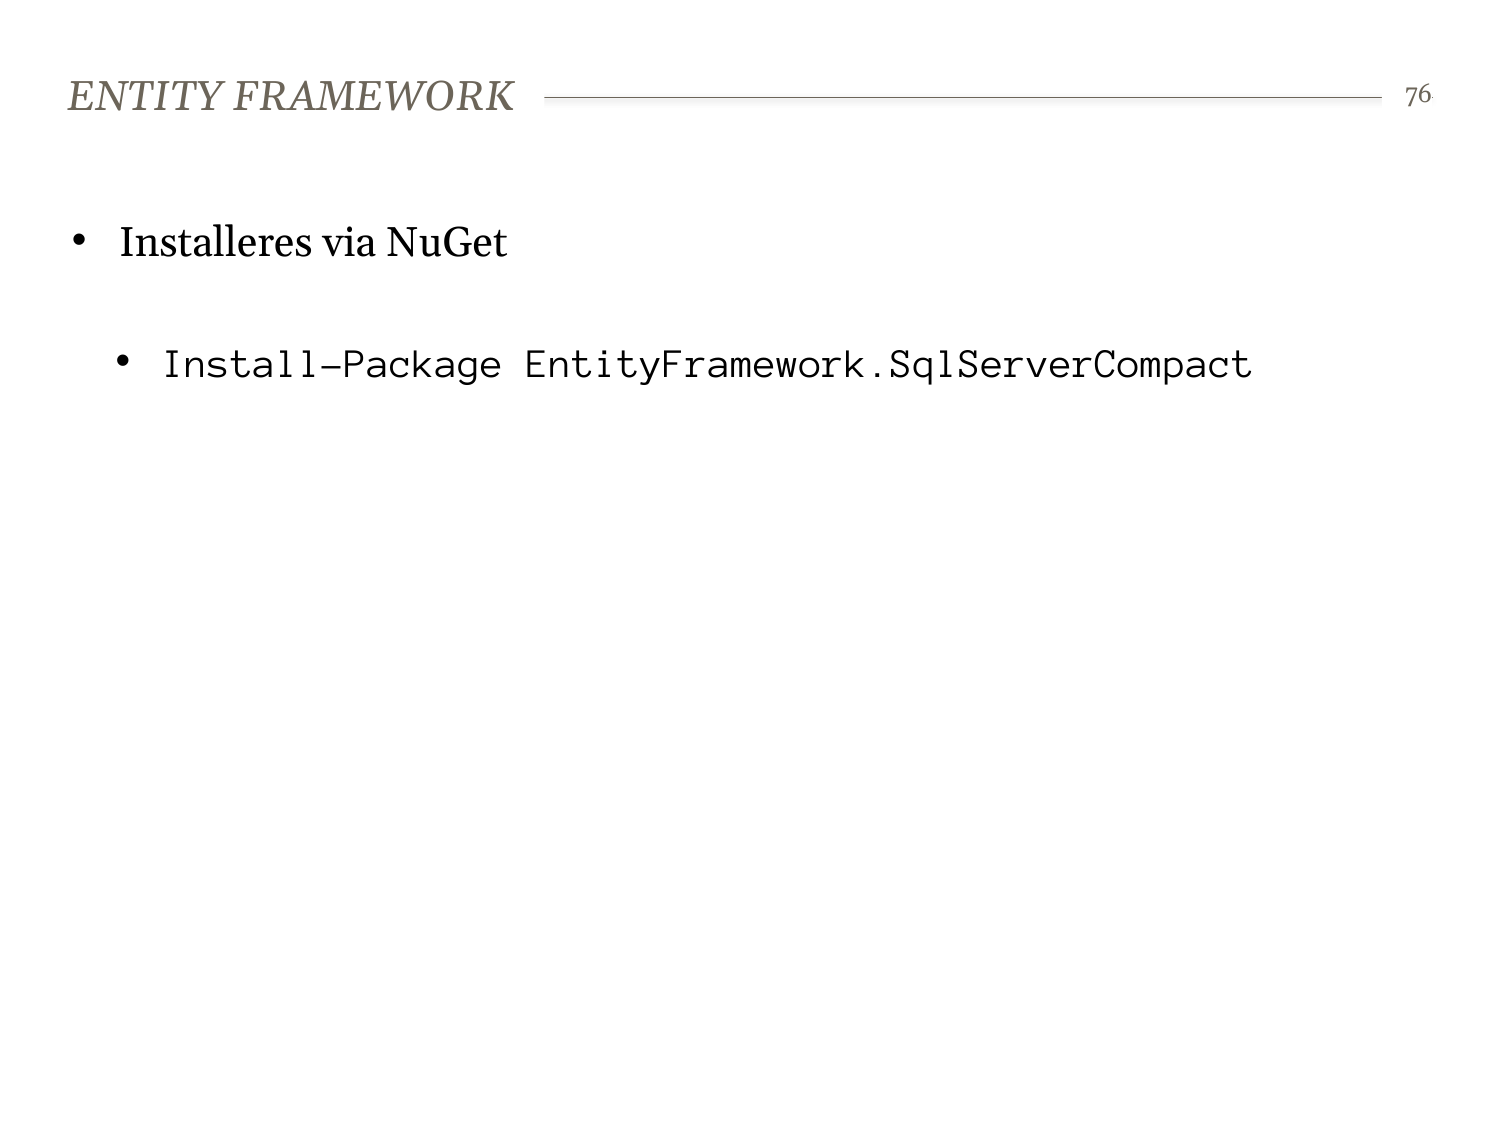

# Entity Framework
76
Installeres via NuGet
Install-Package EntityFramework.SqlServerCompact